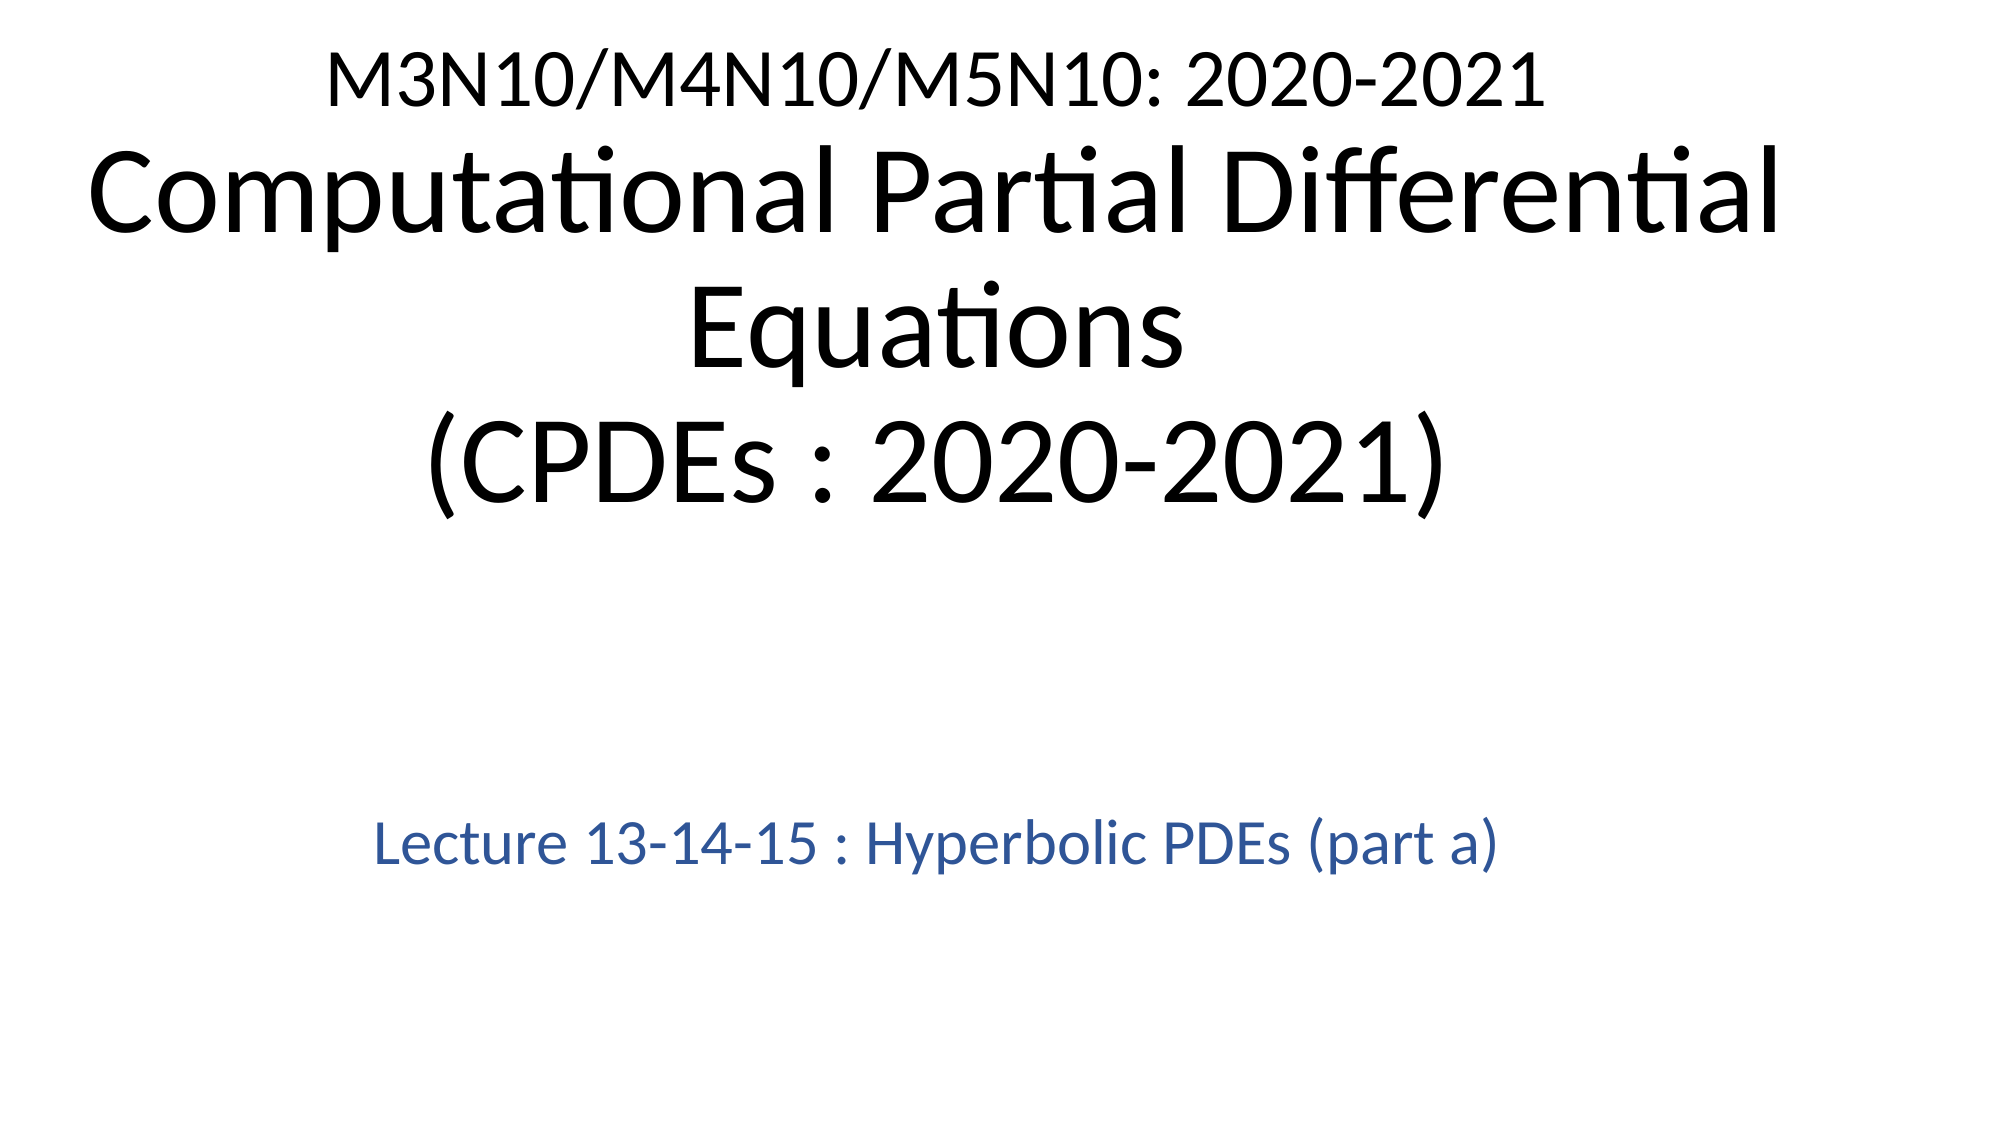

# M3N10/M4N10/M5N10: 2020-2021 Computational Partial Differential Equations (CPDEs : 2020-2021) Lecture 13-14-15 : Hyperbolic PDEs (part a)